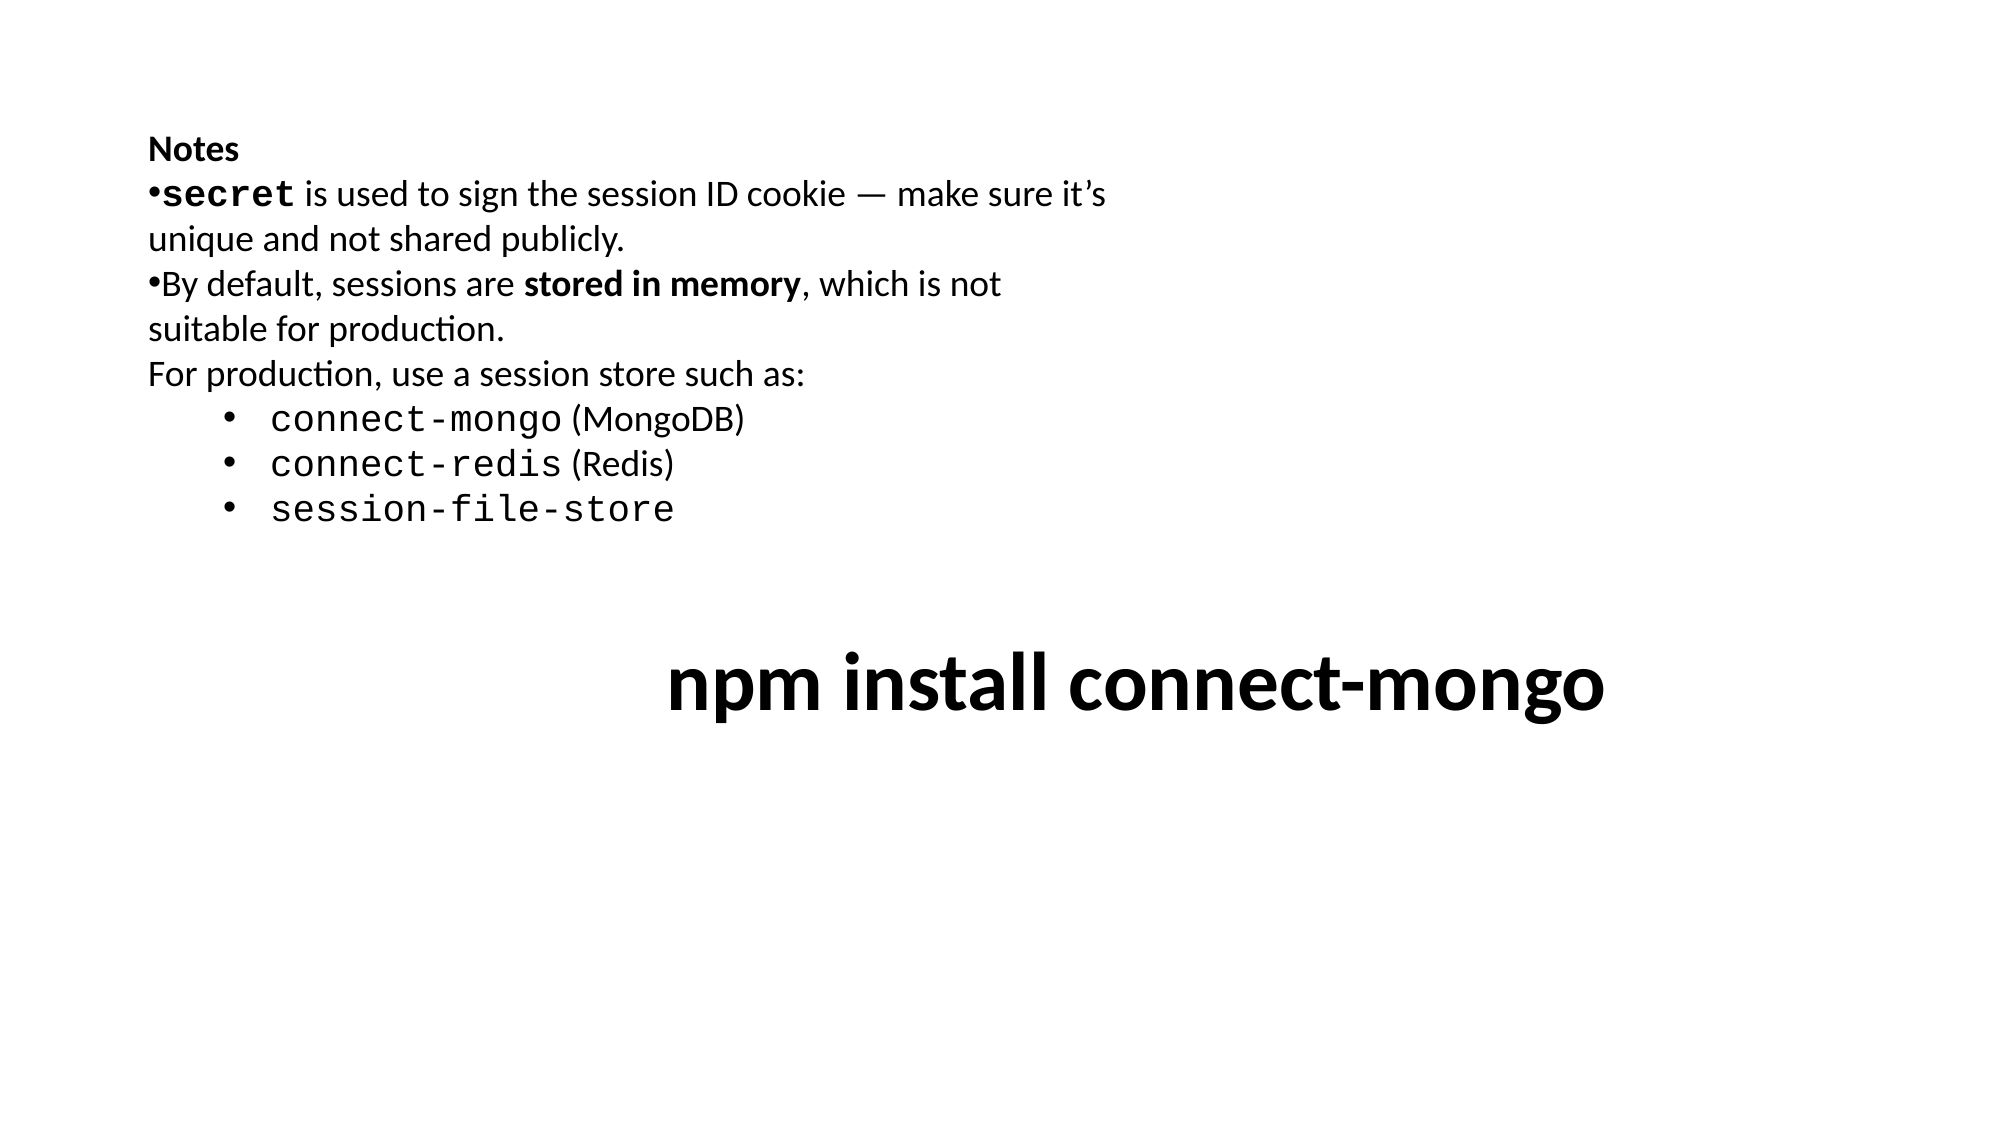

Notes
secret is used to sign the session ID cookie — make sure it’s unique and not shared publicly.
By default, sessions are stored in memory, which is not suitable for production.
For production, use a session store such as:
connect-mongo (MongoDB)
connect-redis (Redis)
session-file-store
npm install connect-mongo